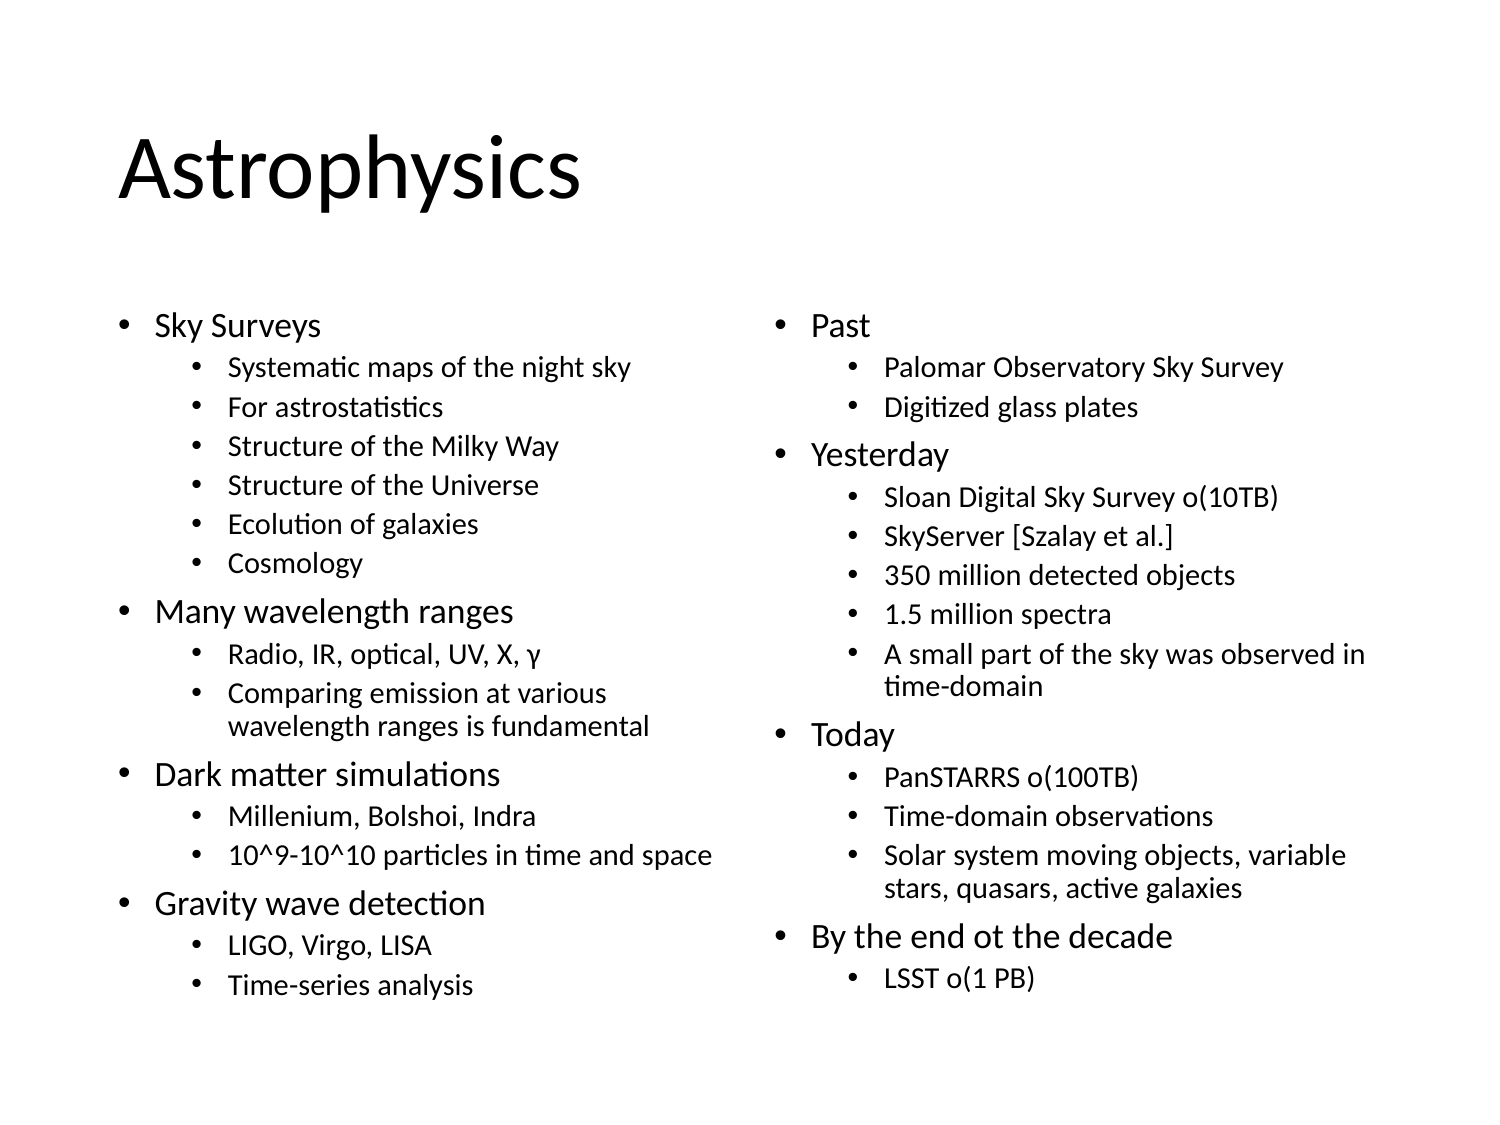

# Astrophysics
Sky Surveys
Systematic maps of the night sky
For astrostatistics
Structure of the Milky Way
Structure of the Universe
Ecolution of galaxies
Cosmology
Many wavelength ranges
Radio, IR, optical, UV, X, γ
Comparing emission at various wavelength ranges is fundamental
Dark matter simulations
Millenium, Bolshoi, Indra
10^9-10^10 particles in time and space
Gravity wave detection
LIGO, Virgo, LISA
Time-series analysis

Past
Palomar Observatory Sky Survey
Digitized glass plates
Yesterday
Sloan Digital Sky Survey o(10TB)
SkyServer [Szalay et al.]
350 million detected objects
1.5 million spectra
A small part of the sky was observed in time-domain
Today
PanSTARRS o(100TB)
Time-domain observations
Solar system moving objects, variable stars, quasars, active galaxies
By the end ot the decade
LSST o(1 PB)